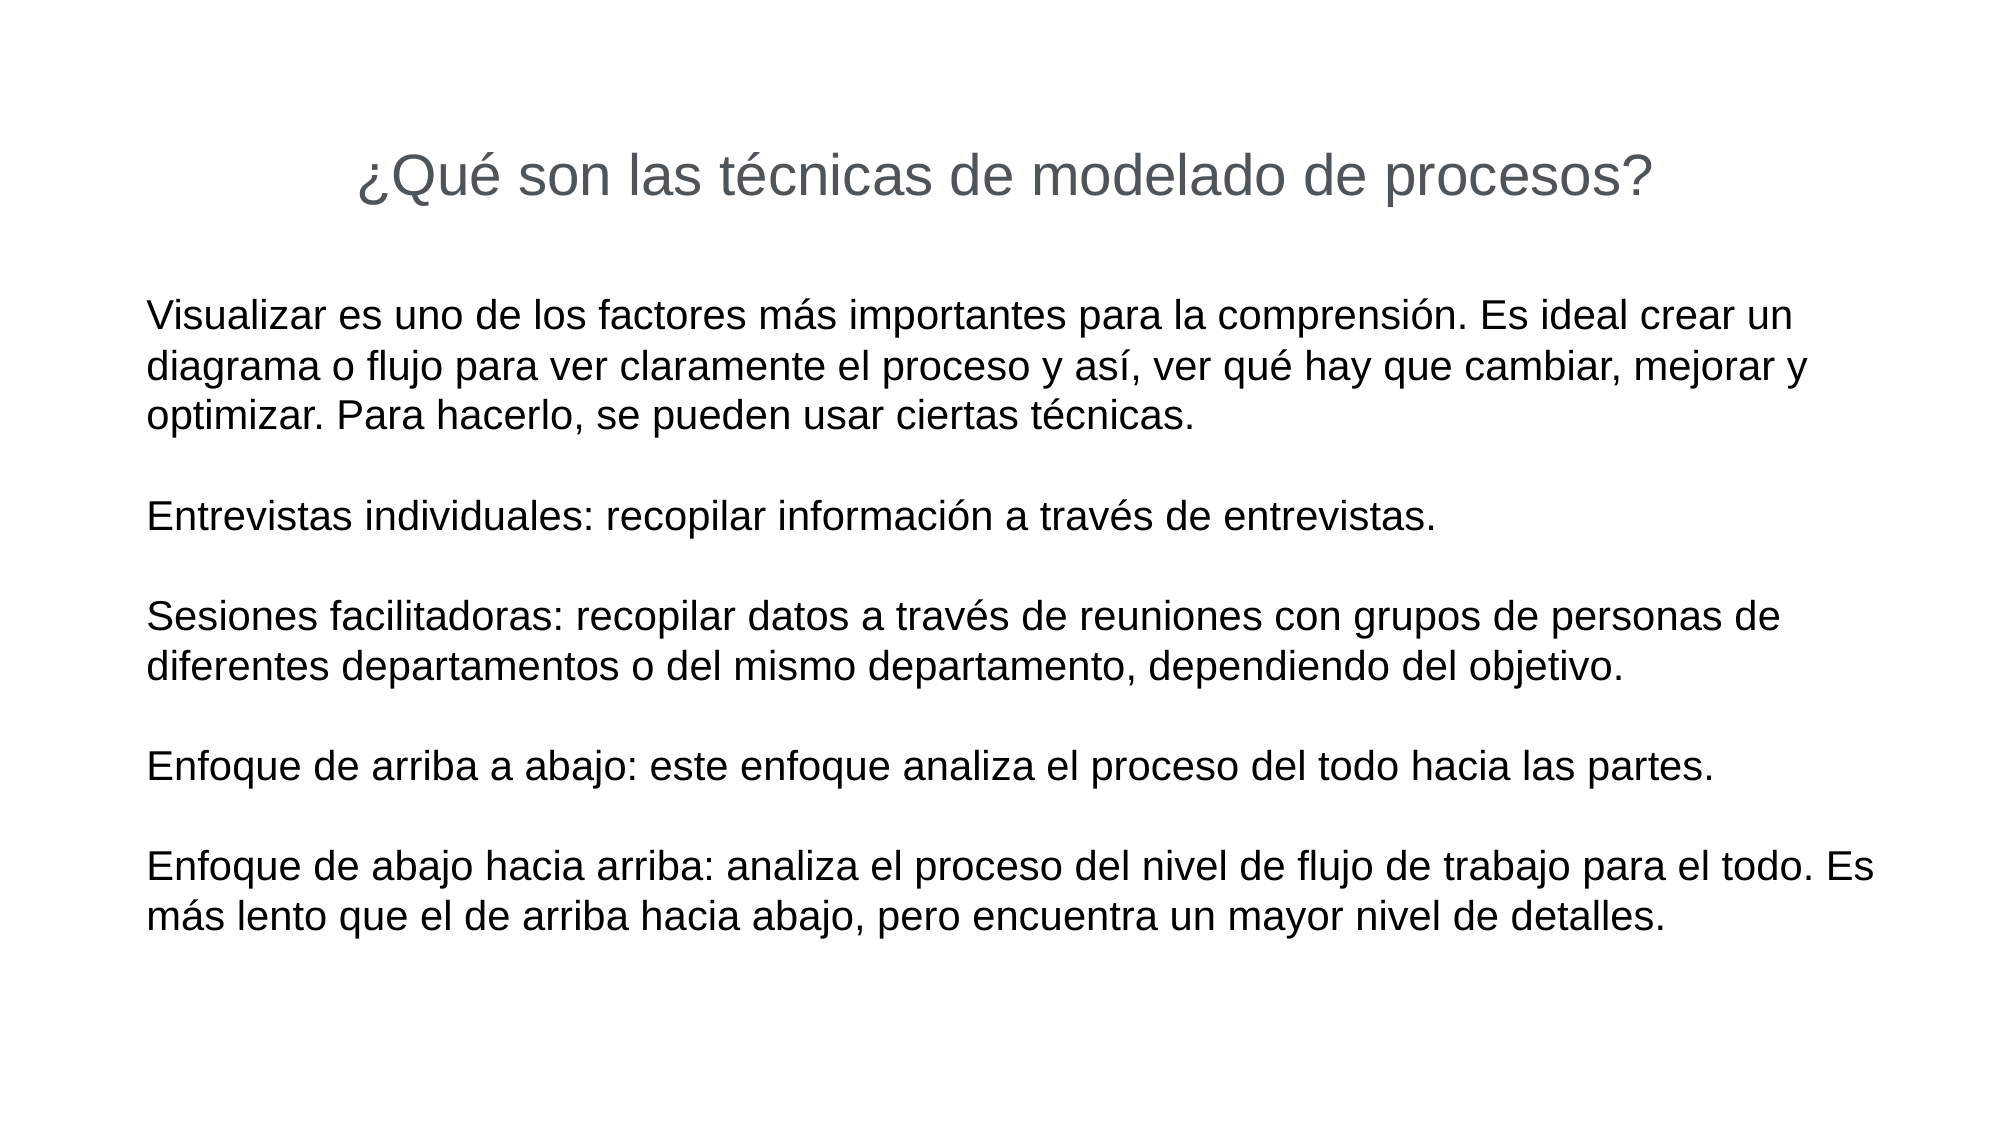

¿Qué son las técnicas de modelado de procesos?
Visualizar es uno de los factores más importantes para la comprensión. Es ideal crear un diagrama o flujo para ver claramente el proceso y así, ver qué hay que cambiar, mejorar y optimizar. Para hacerlo, se pueden usar ciertas técnicas.

Entrevistas individuales: recopilar información a través de entrevistas.

Sesiones facilitadoras: recopilar datos a través de reuniones con grupos de personas de diferentes departamentos o del mismo departamento, dependiendo del objetivo.

Enfoque de arriba a abajo: este enfoque analiza el proceso del todo hacia las partes.

Enfoque de abajo hacia arriba: analiza el proceso del nivel de flujo de trabajo para el todo. Es más lento que el de arriba hacia abajo, pero encuentra un mayor nivel de detalles.